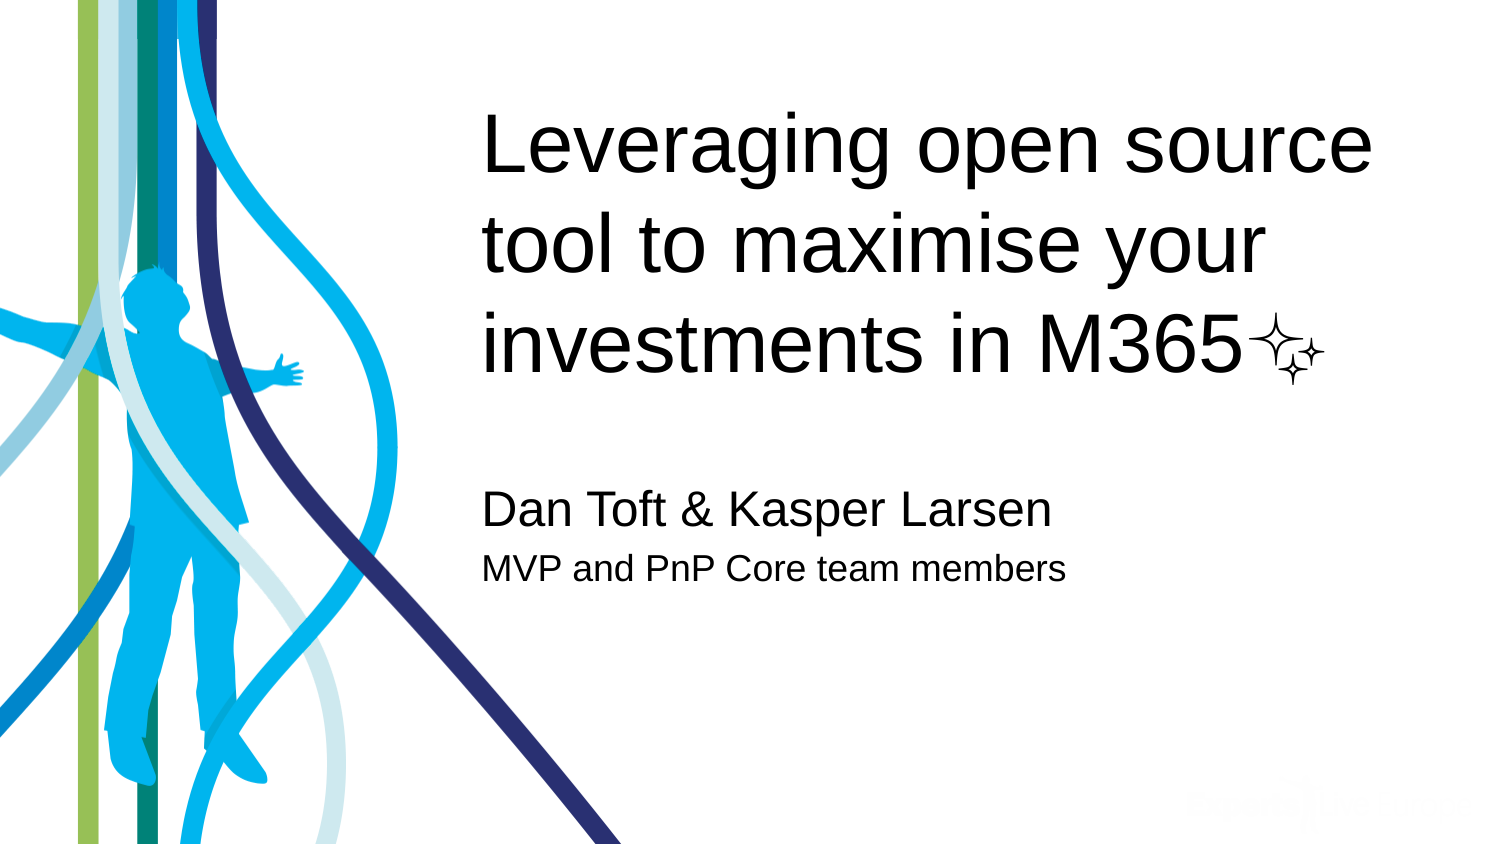

# Leveraging open source tool to maximise your investments in M365✨
Dan Toft & Kasper Larsen
MVP and PnP Core team members